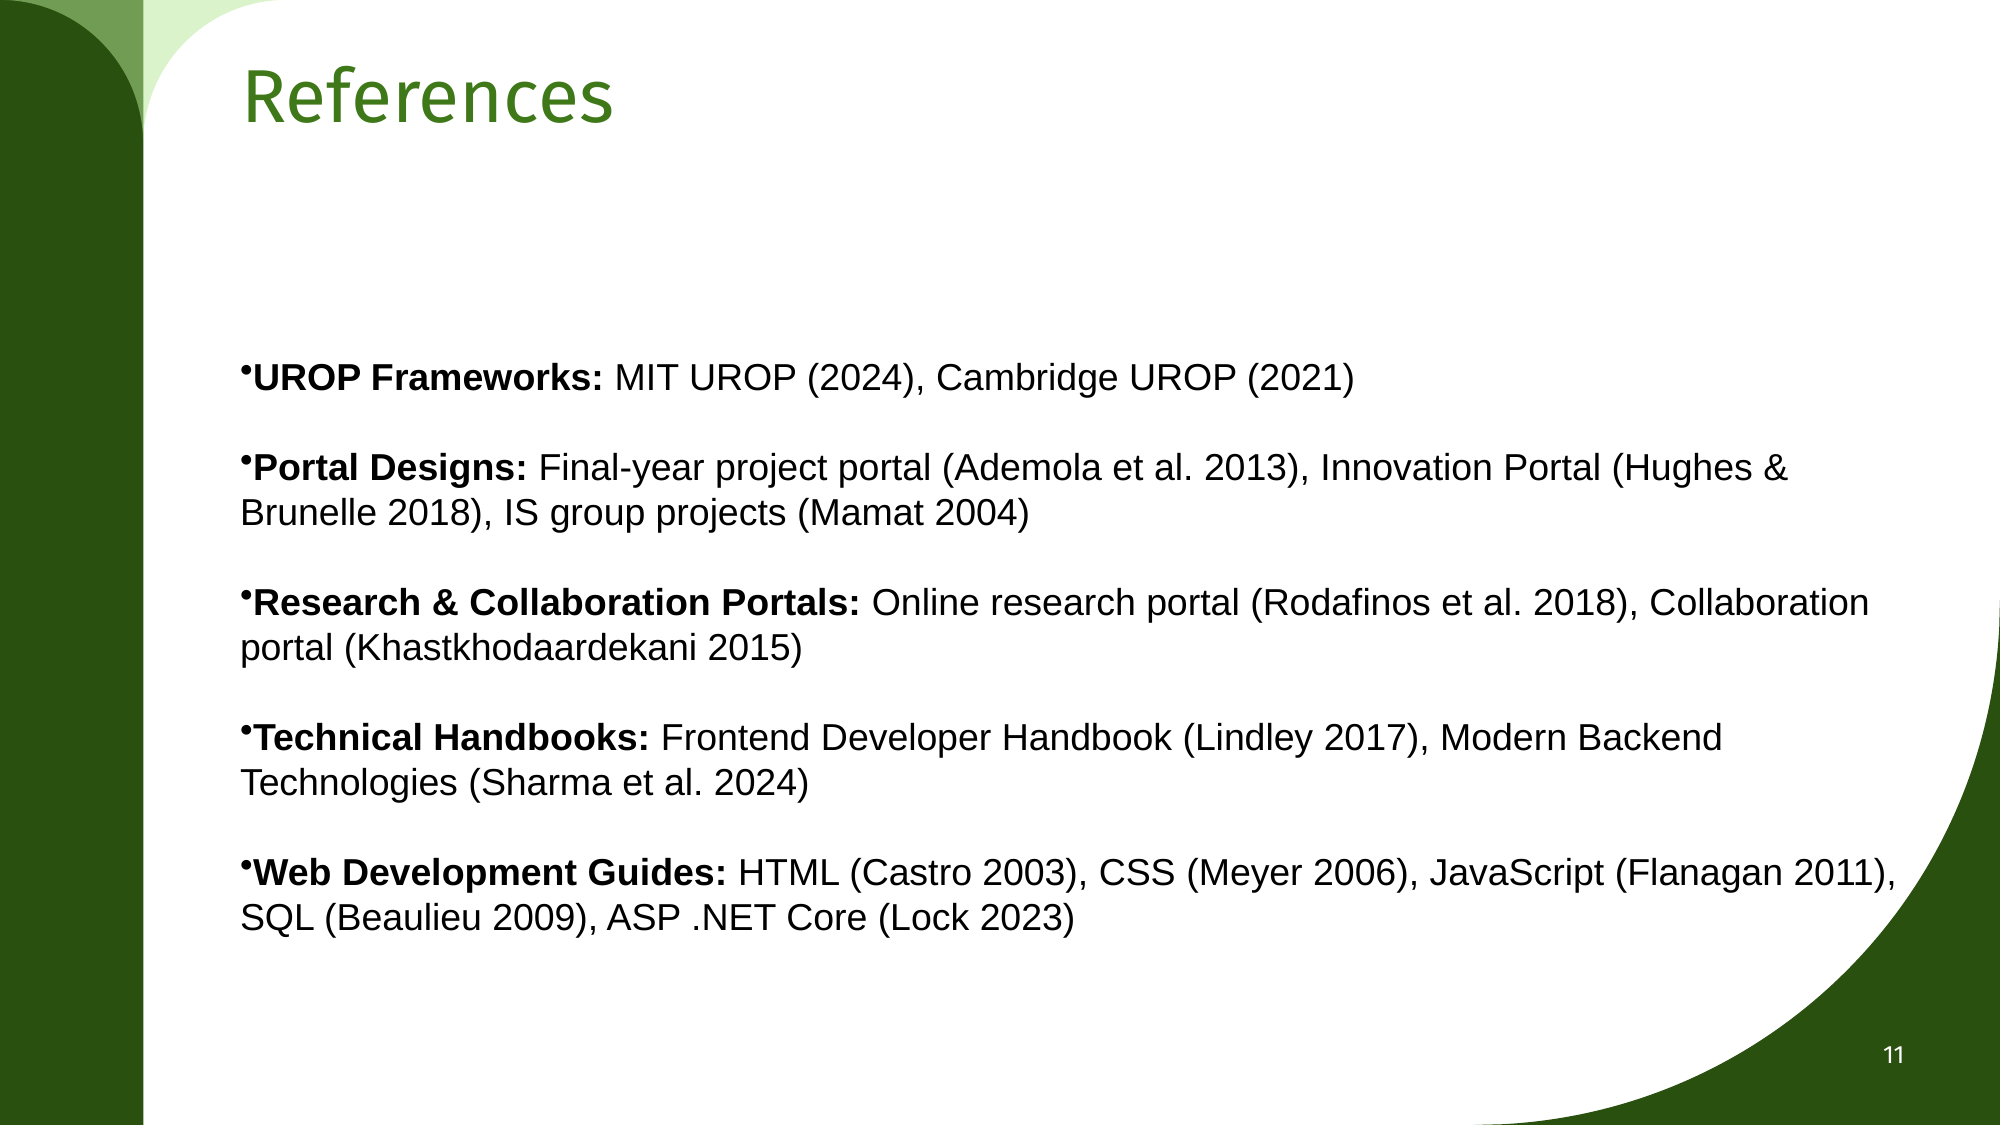

# References
UROP Frameworks: MIT UROP (2024), Cambridge UROP (2021)

Portal Designs: Final‐year project portal (Ademola et al. 2013), Innovation Portal (Hughes & Brunelle 2018), IS group projects (Mamat 2004)

Research & Collaboration Portals: Online research portal (Rodafinos et al. 2018), Collaboration portal (Khastkhodaardekani 2015)

Technical Handbooks: Frontend Developer Handbook (Lindley 2017), Modern Backend Technologies (Sharma et al. 2024)

Web Development Guides: HTML (Castro 2003), CSS (Meyer 2006), JavaScript (Flanagan 2011), SQL (Beaulieu 2009), ASP .NET Core (Lock 2023)
11